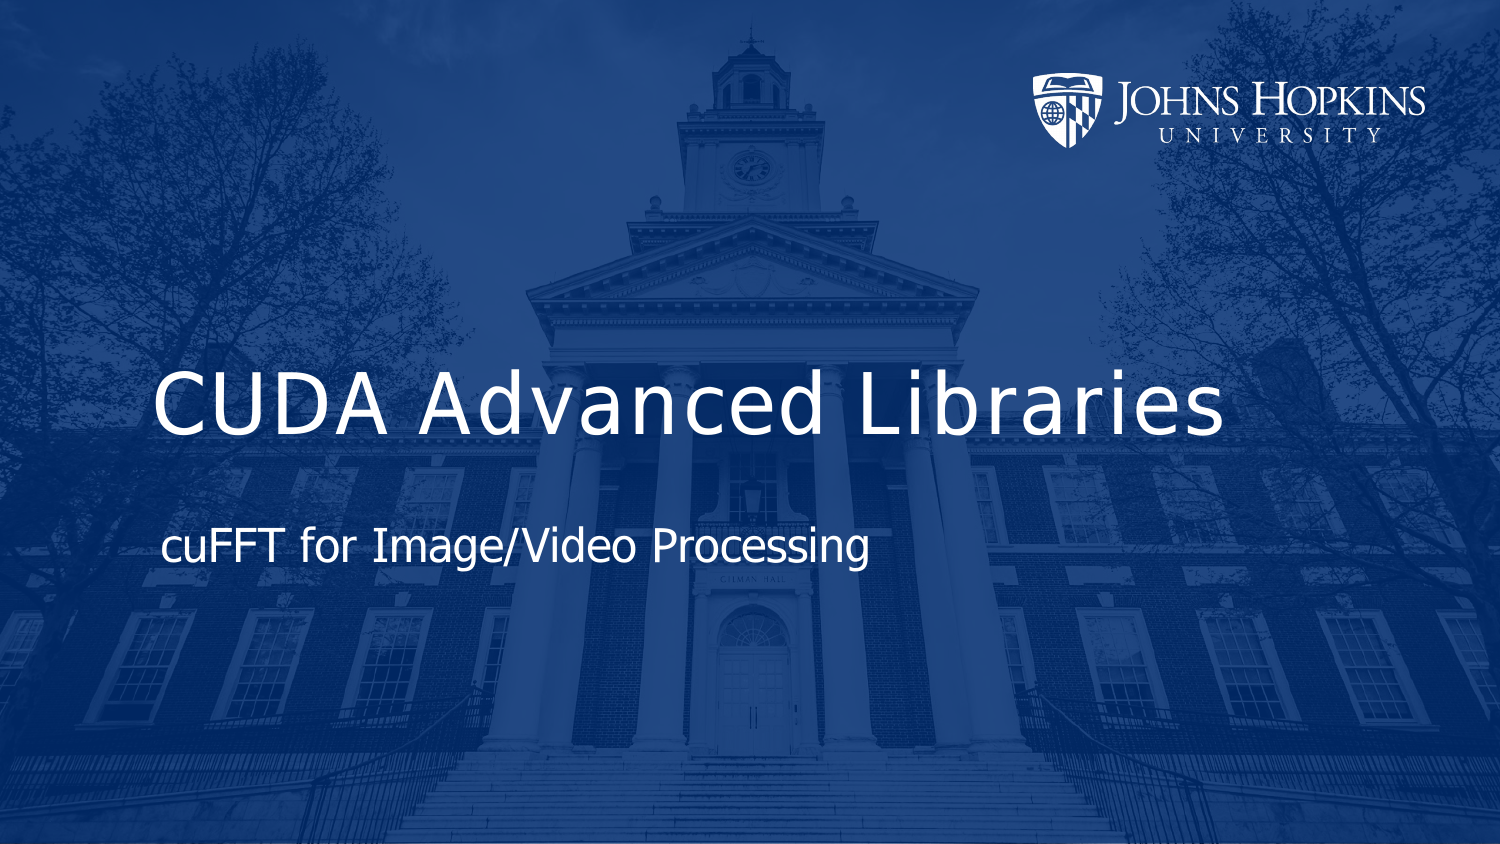

# CUDA Advanced Libraries
cuFFT for Image/Video Processing